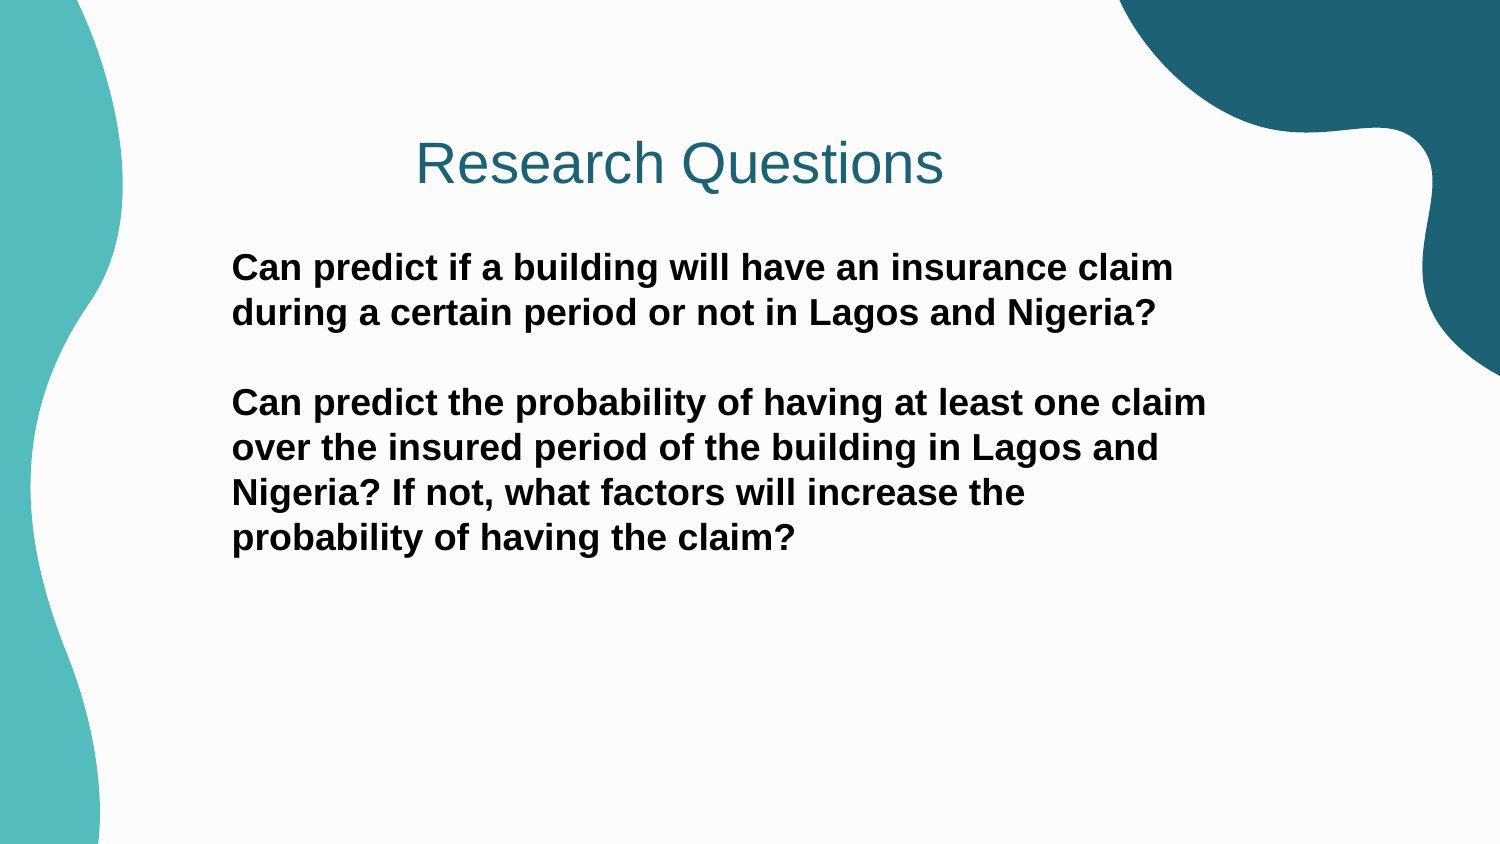

Research Questions
Can predict if a building will have an insurance claim during a certain period or not in Lagos and Nigeria?
Can predict the probability of having at least one claim over the insured period of the building in Lagos and Nigeria? If not, what factors will increase the probability of having the claim?